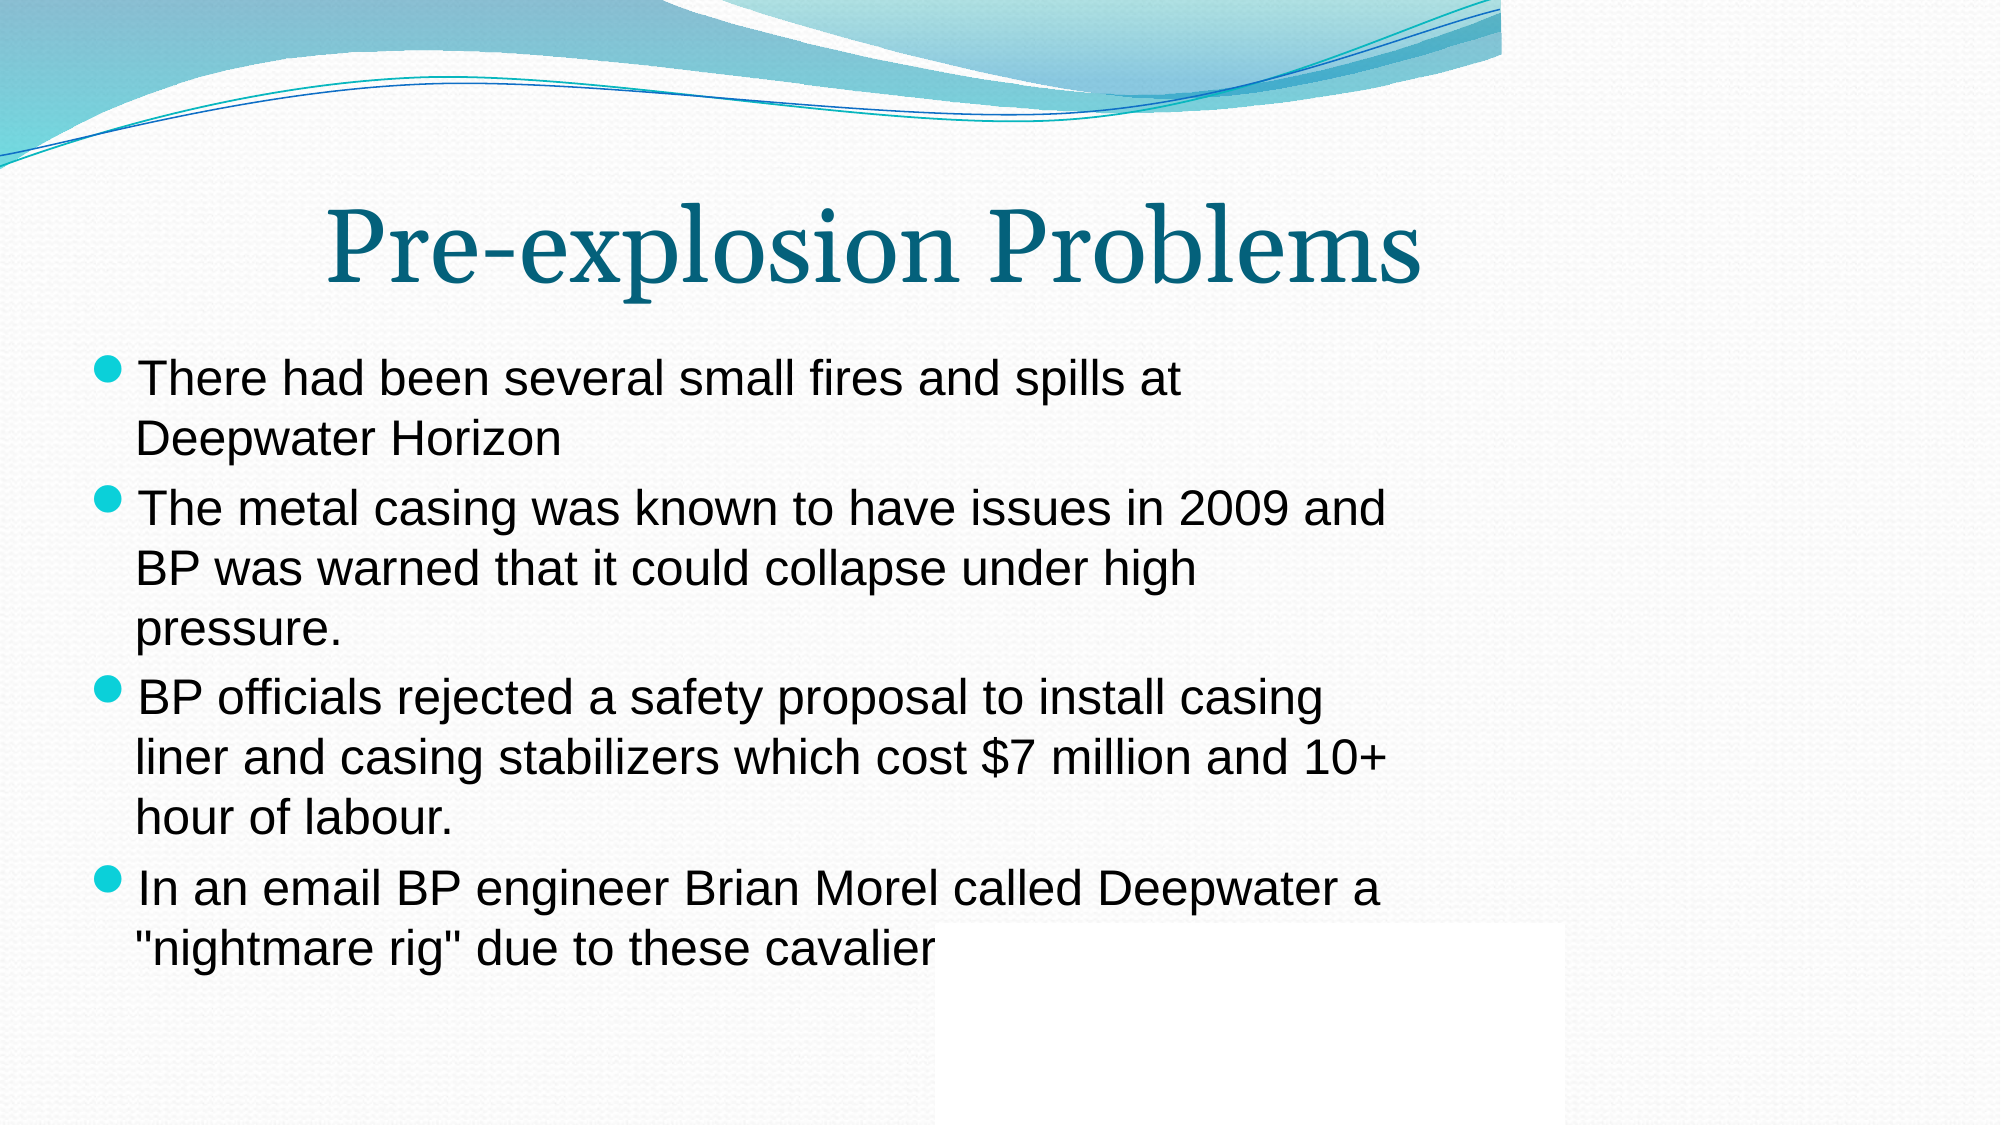

# Pre-explosion Problems
There had been several small fires and spills at Deepwater Horizon
The metal casing was known to have issues in 2009 and BP was warned that it could collapse under high pressure.
BP officials rejected a safety proposal to install casing liner and casing stabilizers which cost $7 million and 10+ hour of labour.
In an email BP engineer Brian Morel called Deepwater a "nightmare rig" due to these cavalier safety risks.